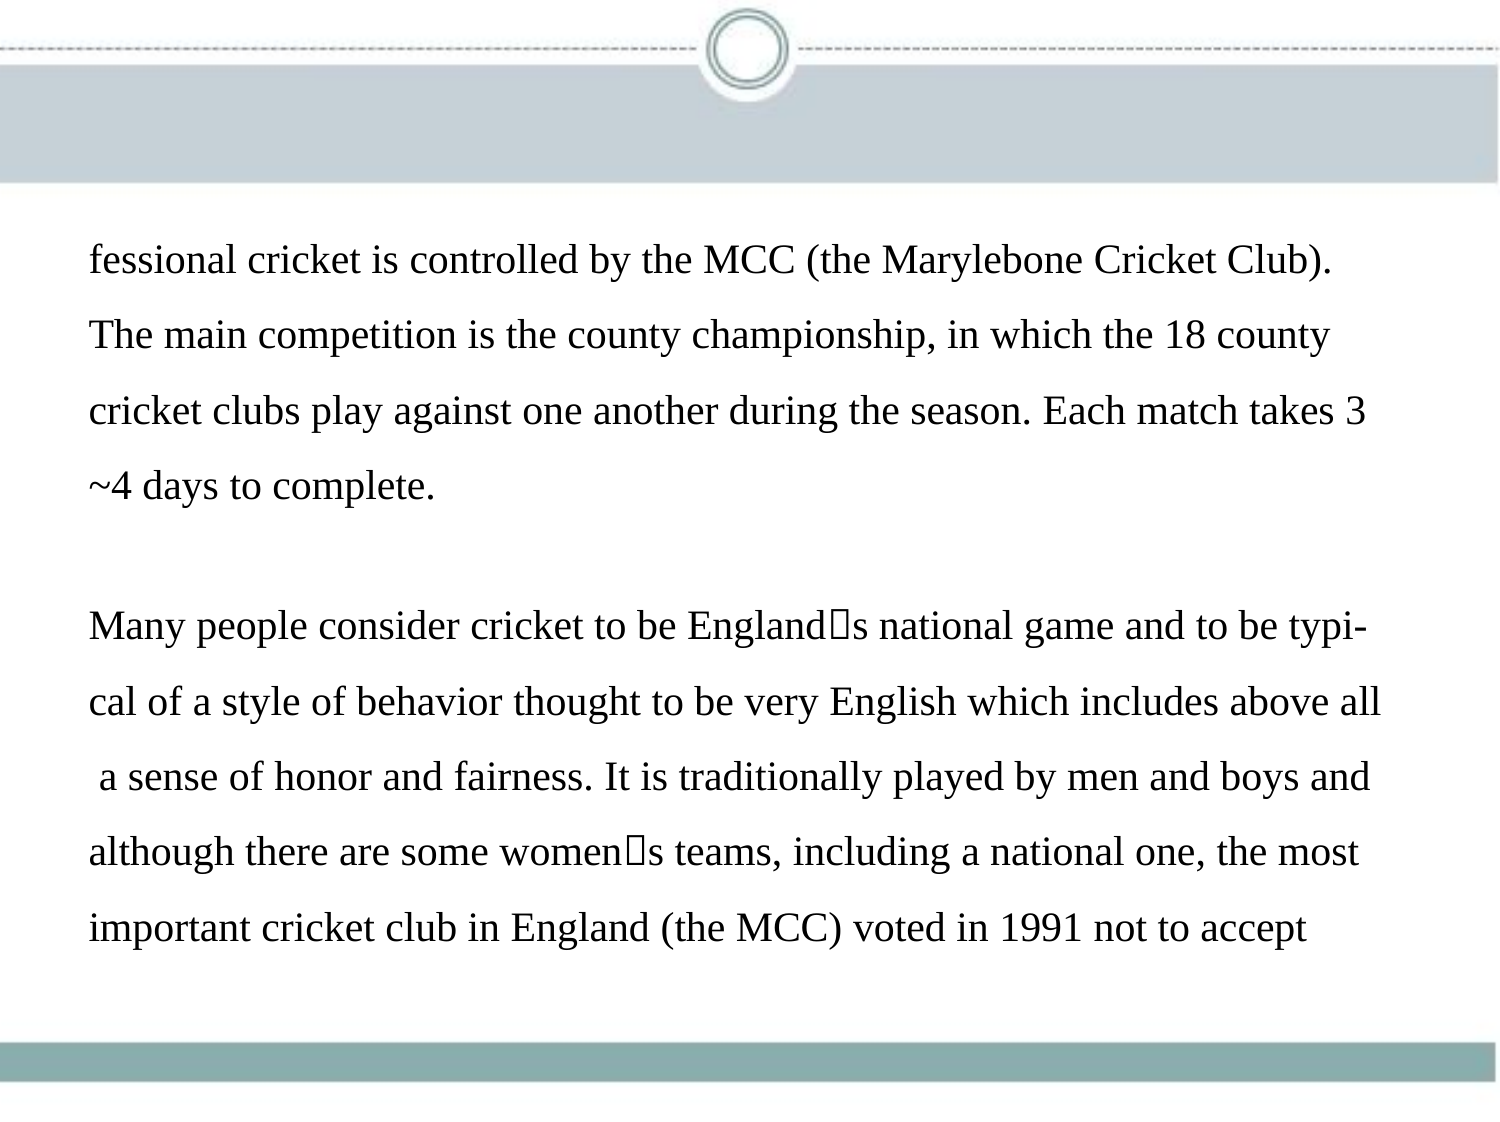

fessional cricket is controlled by the MCC (the Marylebone Cricket Club).
The main competition is the county championship, in which the 18 county
cricket clubs play against one another during the season. Each match takes 3
~4 days to complete.
Many people consider cricket to be England􀆳s national game and to be typi-
cal of a style of behavior thought to be very English which includes above all
 a sense of honor and fairness. It is traditionally played by men and boys and
although there are some women􀆳s teams, including a national one, the most
important cricket club in England (the MCC) voted in 1991 not to accept